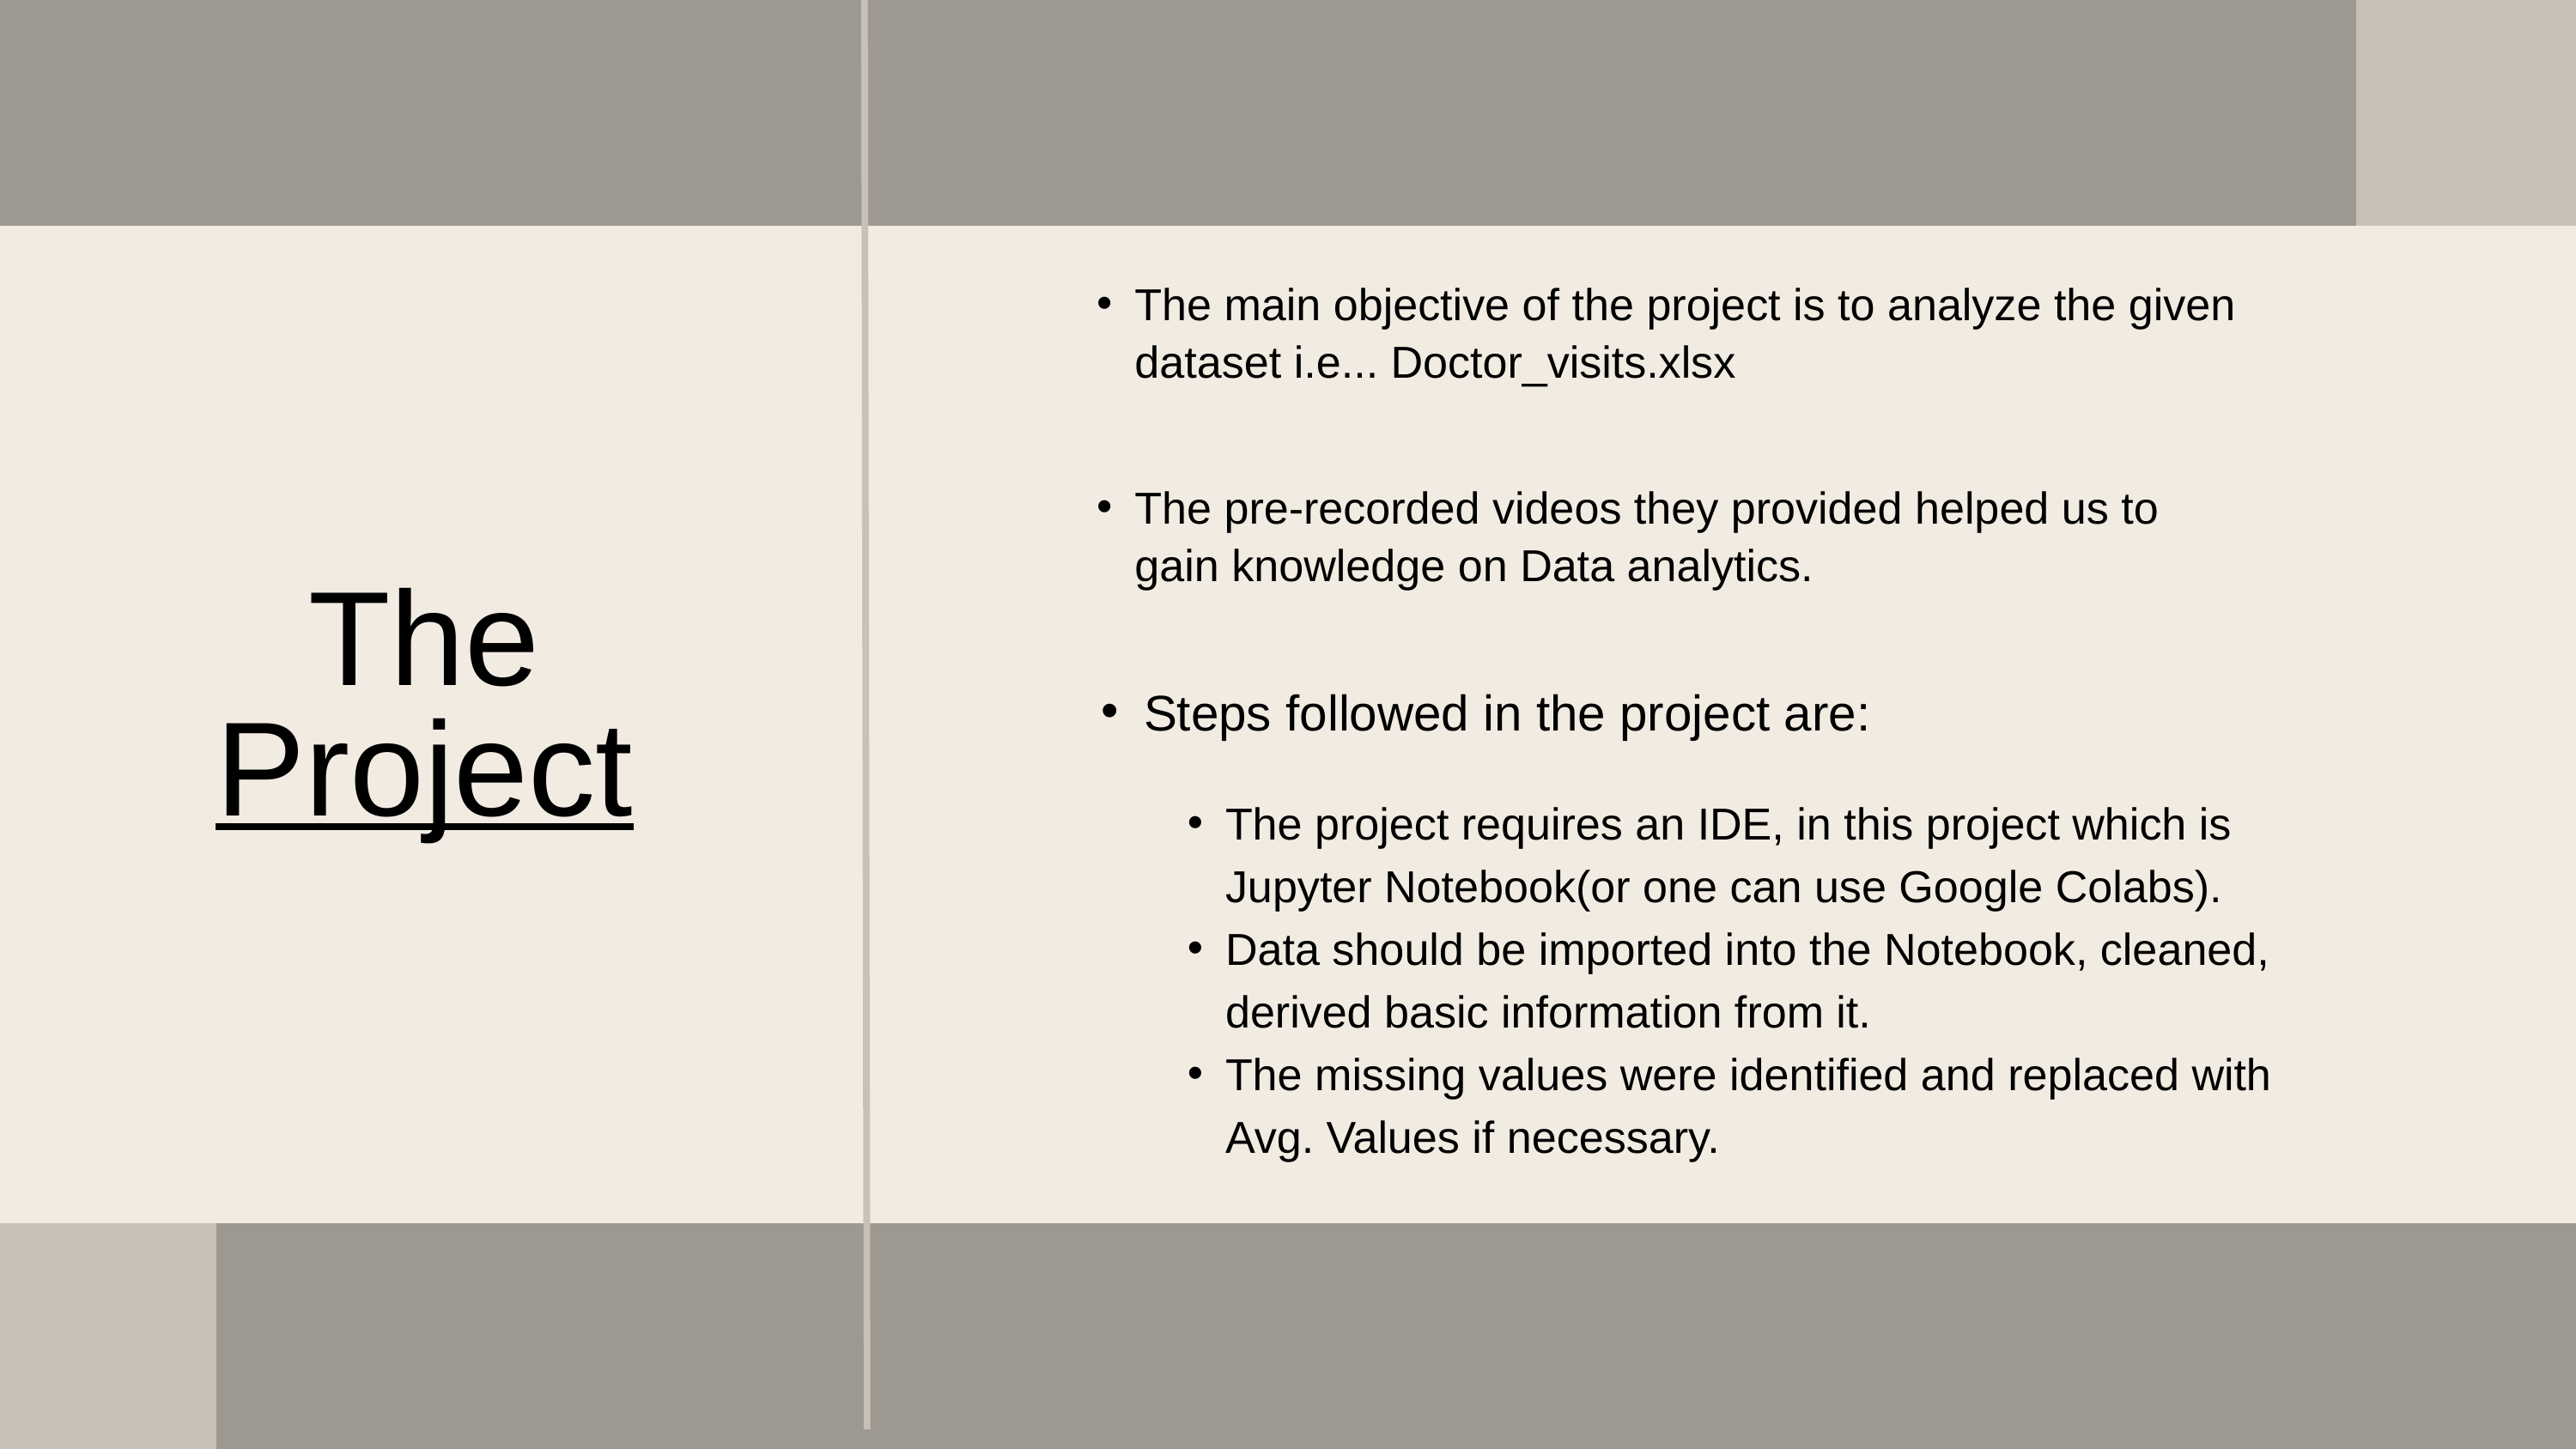

The main objective of the project is to analyze the given dataset i.e... Doctor_visits.xlsx
The pre-recorded videos they provided helped us to gain knowledge on Data analytics.
Steps followed in the project are:
The
Project
The project requires an IDE, in this project which is Jupyter Notebook(or one can use Google Colabs).
Data should be imported into the Notebook, cleaned, derived basic information from it.
The missing values were identified and replaced with Avg. Values if necessary.